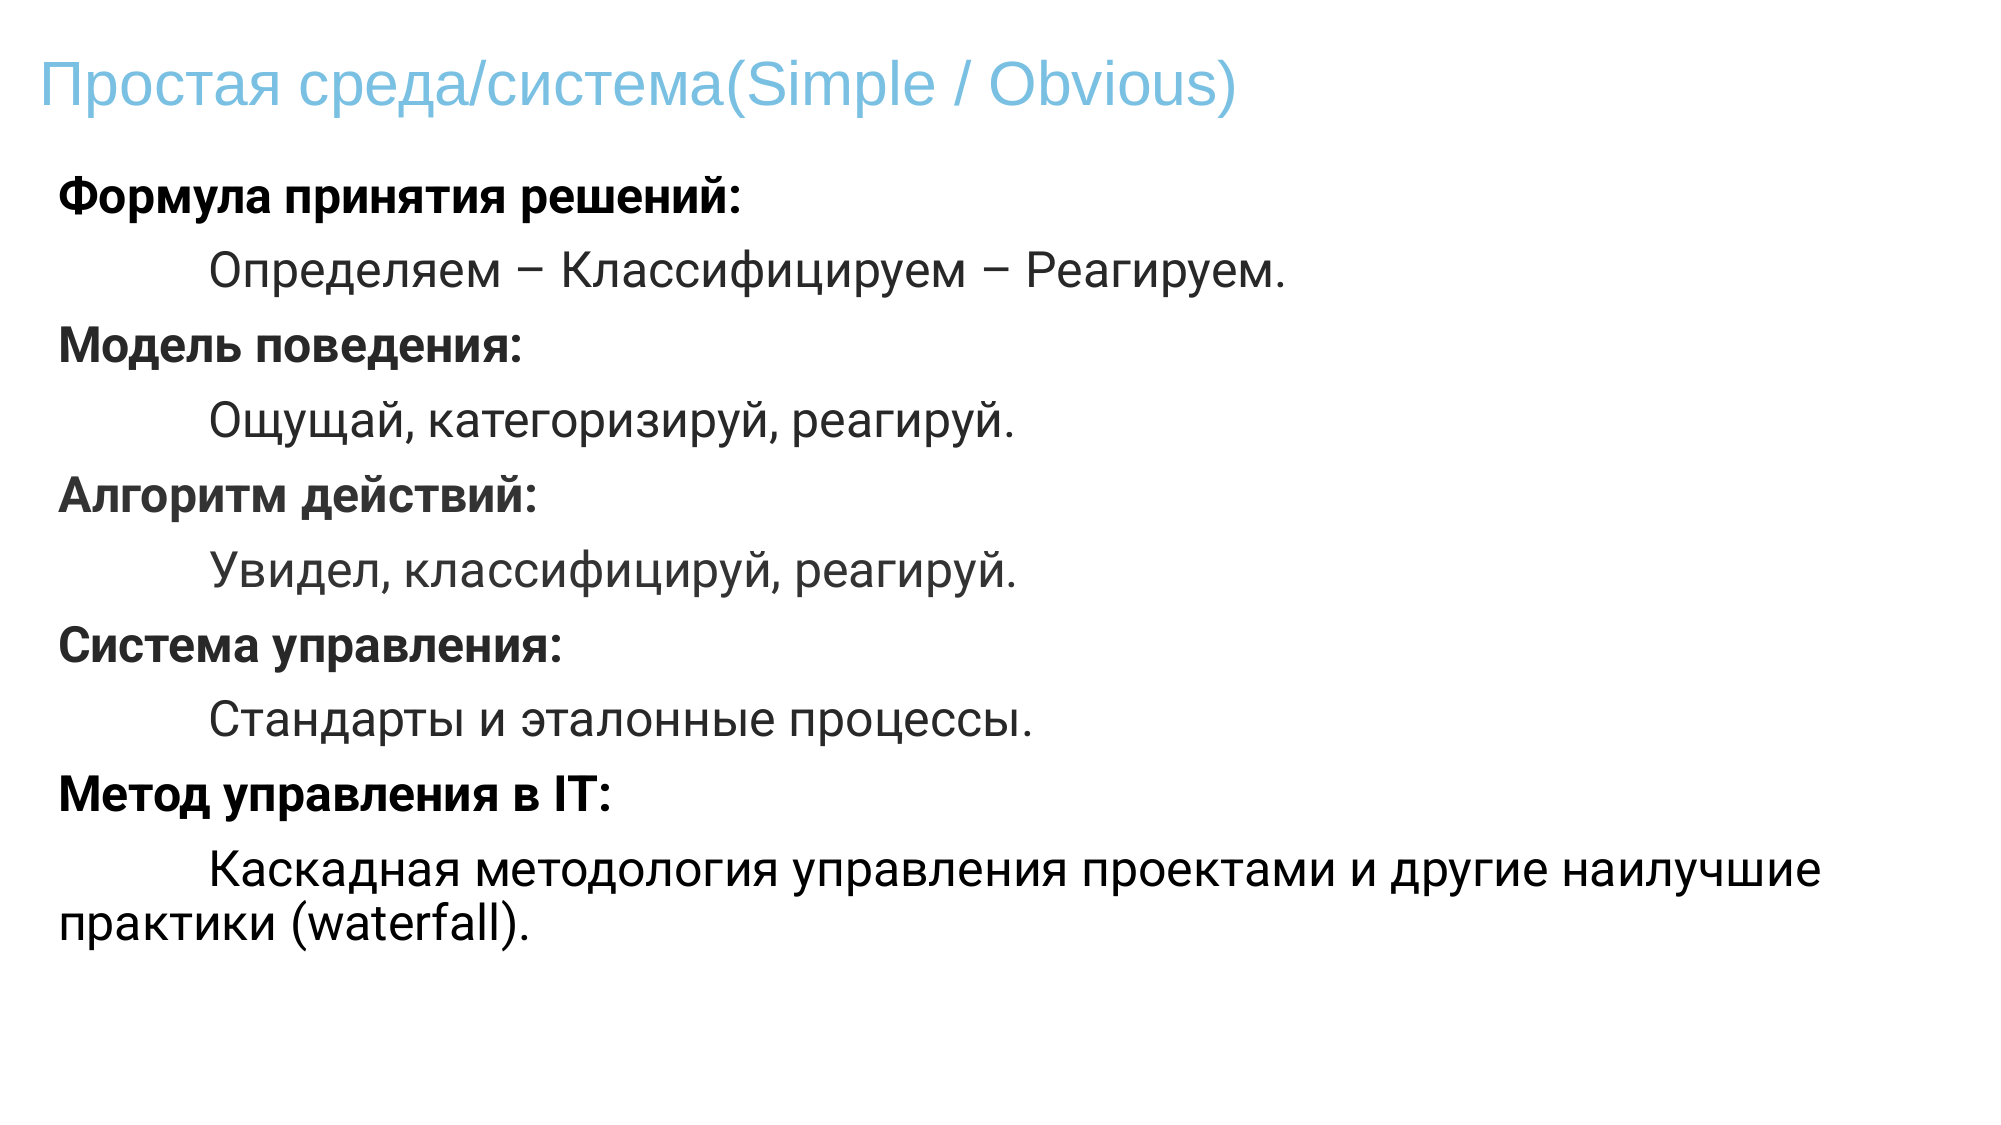

# Простая среда/система(Simple / Obvious)
Формула принятия решений:
	Определяем – Классифицируем – Реагируем.
Модель поведения:
	Ощущай, категоризируй, реагируй.
Алгоритм действий:
	Увидел, классифицируй, реагируй.
Система управления:
	Стандарты и эталонные процессы.
Метод управления в IT:
	Каскадная методология управления проектами и другие наилучшие практики (waterfall).